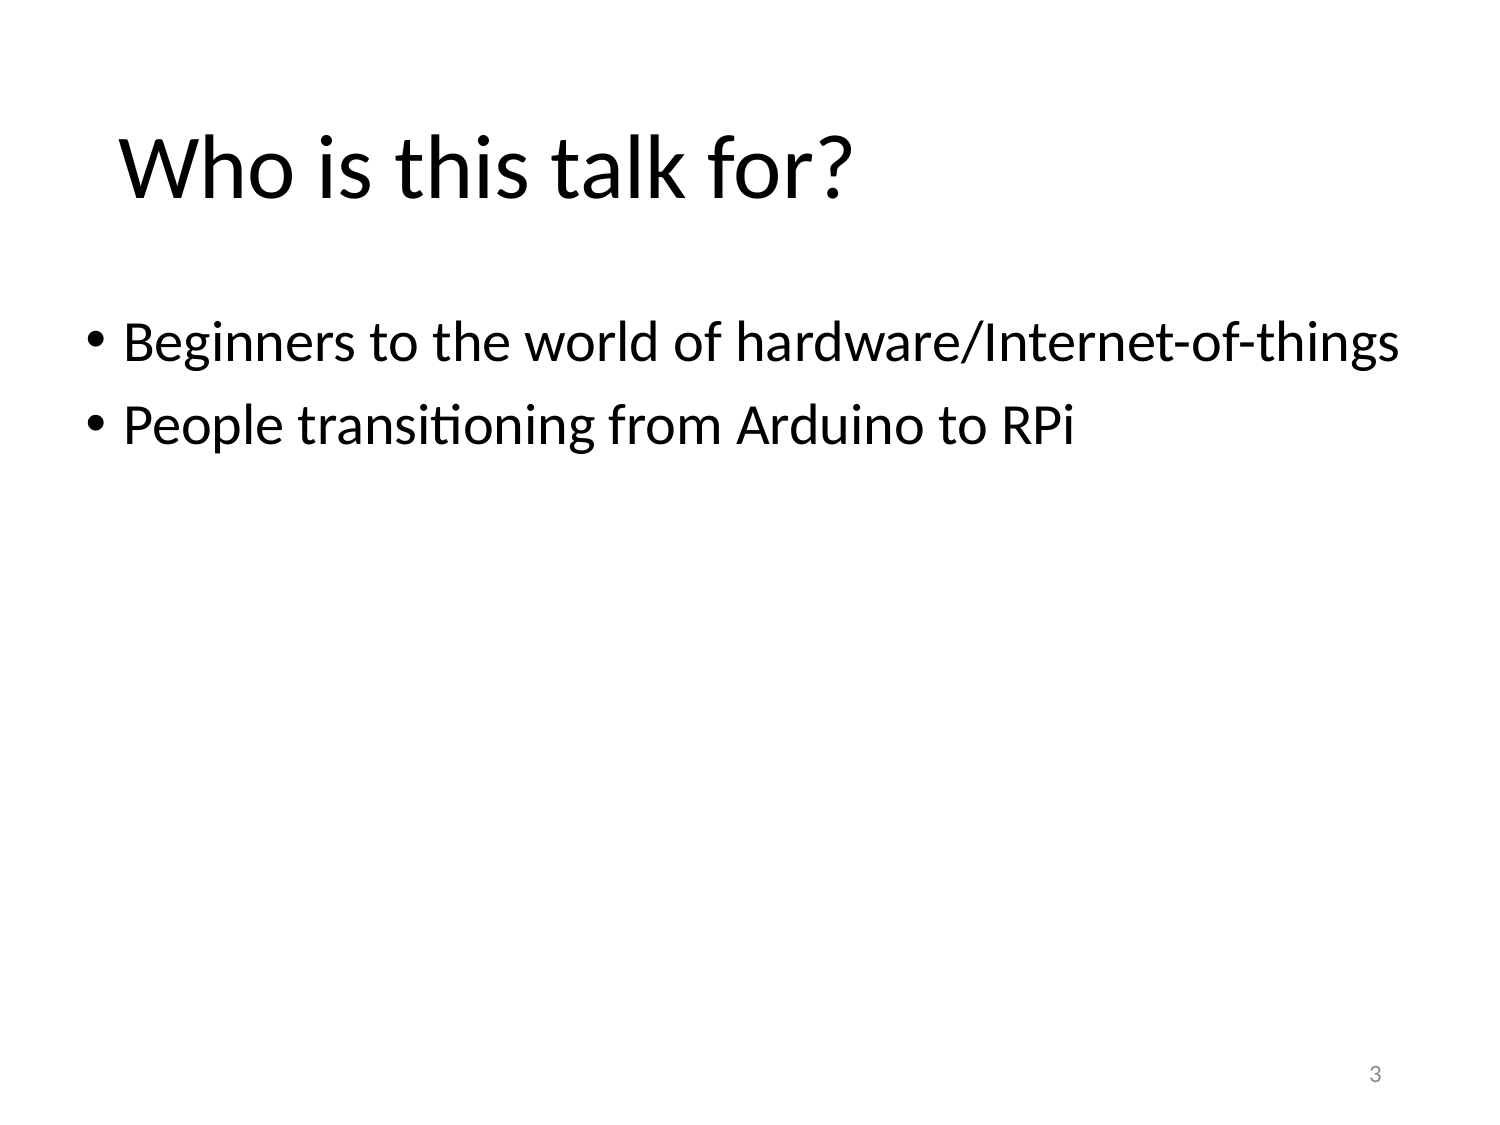

# Who is this talk for?
Beginners to the world of hardware/Internet-of-things
People transitioning from Arduino to RPi

3